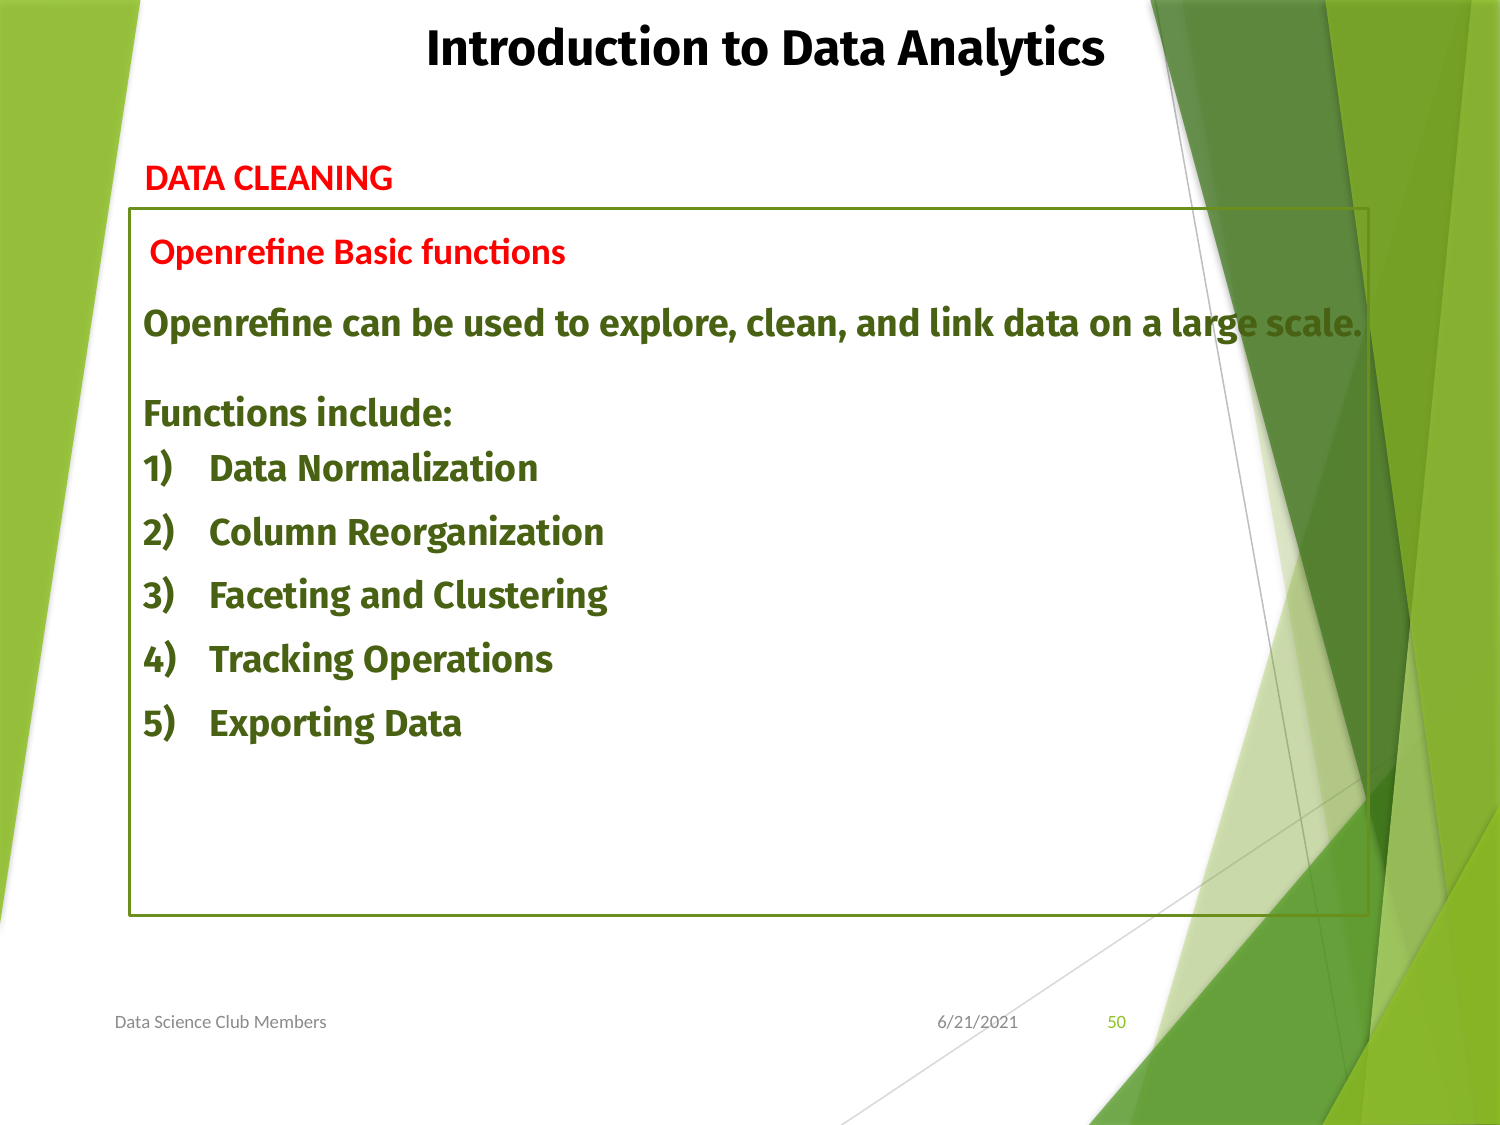

DATA CLEANING

Openrefine Basic functions
Openrefine can be used to explore, clean, and link data on a large scale.

Functions include:
Data Normalization
Column Reorganization
Faceting and Clustering
Tracking Operations
Exporting Data
Data Science Club Members
6/21/2021
50